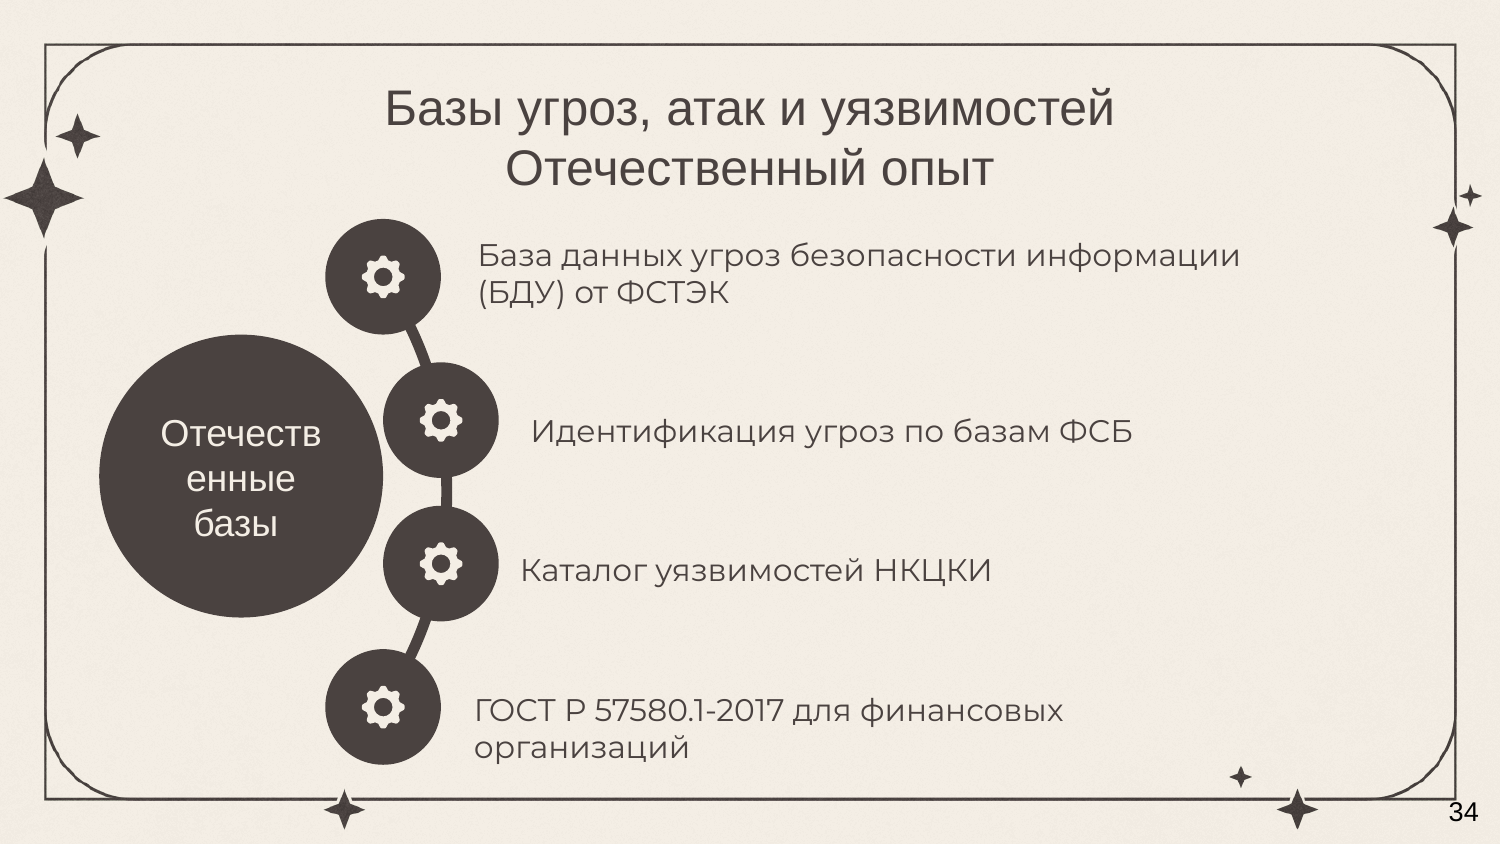

Базы угроз, атак и уязвимостей
Отечественный опыт

База данных угроз безопасности информации (БДУ) от ФСТЭК

Отечественные базы

Идентификация угроз по базам ФСБ

Каталог уязвимостей НКЦКИ

ГОСТ Р 57580.1-2017 для финансовых организаций

34